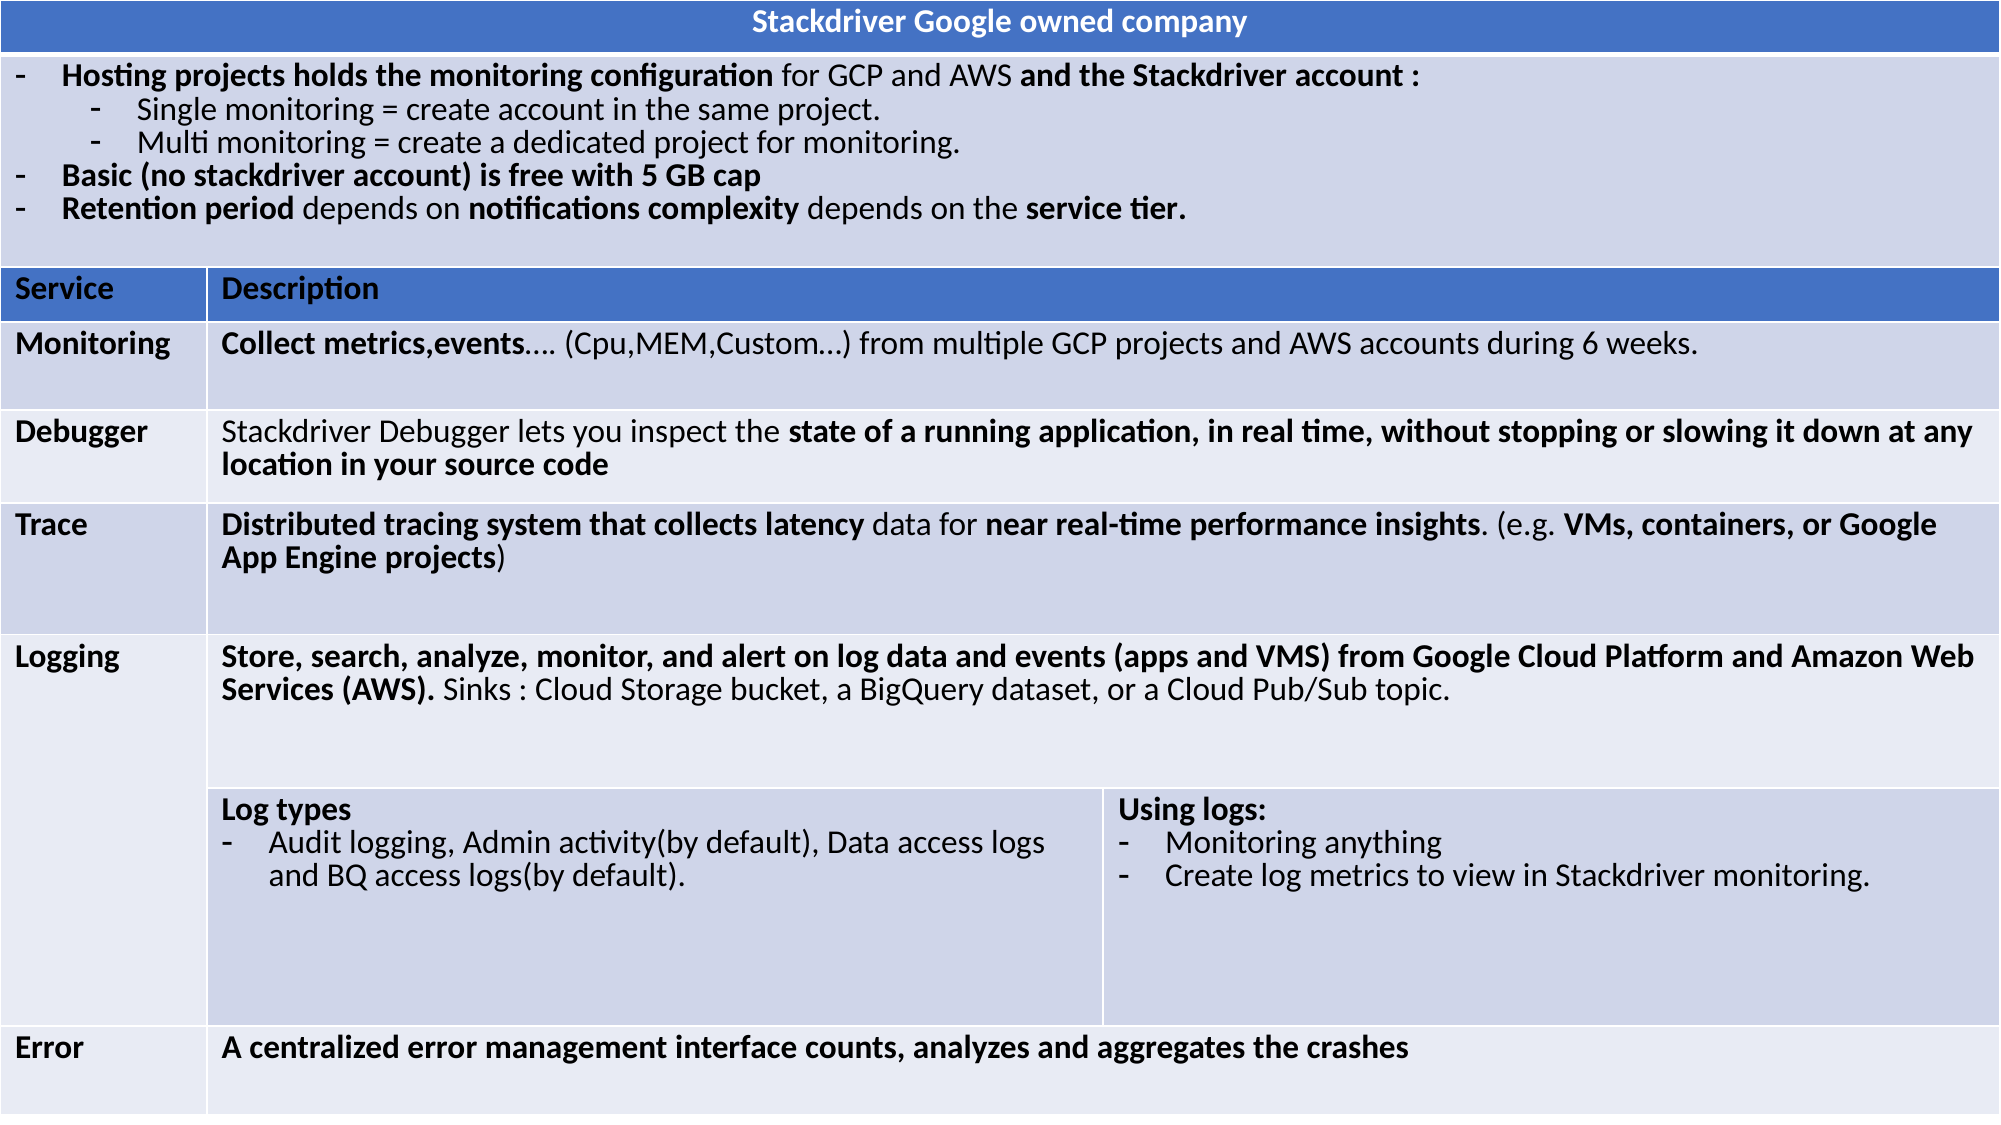

| Stackdriver Google owned company |  |  |
| --- | --- | --- |
| Hosting projects holds the monitoring configuration for GCP and AWS and the Stackdriver account : Single monitoring = create account in the same project. Multi monitoring = create a dedicated project for monitoring. Basic (no stackdriver account) is free with 5 GB cap Retention period depends on notifications complexity depends on the service tier. |  |  |
| Service | Description |  |
| Monitoring | Collect metrics,events…. (Cpu,MEM,Custom…) from multiple GCP projects and AWS accounts during 6 weeks. |  |
| Debugger | Stackdriver Debugger lets you inspect the state of a running application, in real time, without stopping or slowing it down at any location in your source code |  |
| Trace | Distributed tracing system that collects latency data for near real-time performance insights. (e.g. VMs, containers, or Google App Engine projects) |  |
| Logging | Store, search, analyze, monitor, and alert on log data and events (apps and VMS) from Google Cloud Platform and Amazon Web Services (AWS). Sinks : Cloud Storage bucket, a BigQuery dataset, or a Cloud Pub/Sub topic. |  |
|  | Log types Audit logging, Admin activity(by default), Data access logs and BQ access logs(by default). | Using logs: Monitoring anything Create log metrics to view in Stackdriver monitoring. |
| Error | A centralized error management interface counts, analyzes and aggregates the crashes |  |